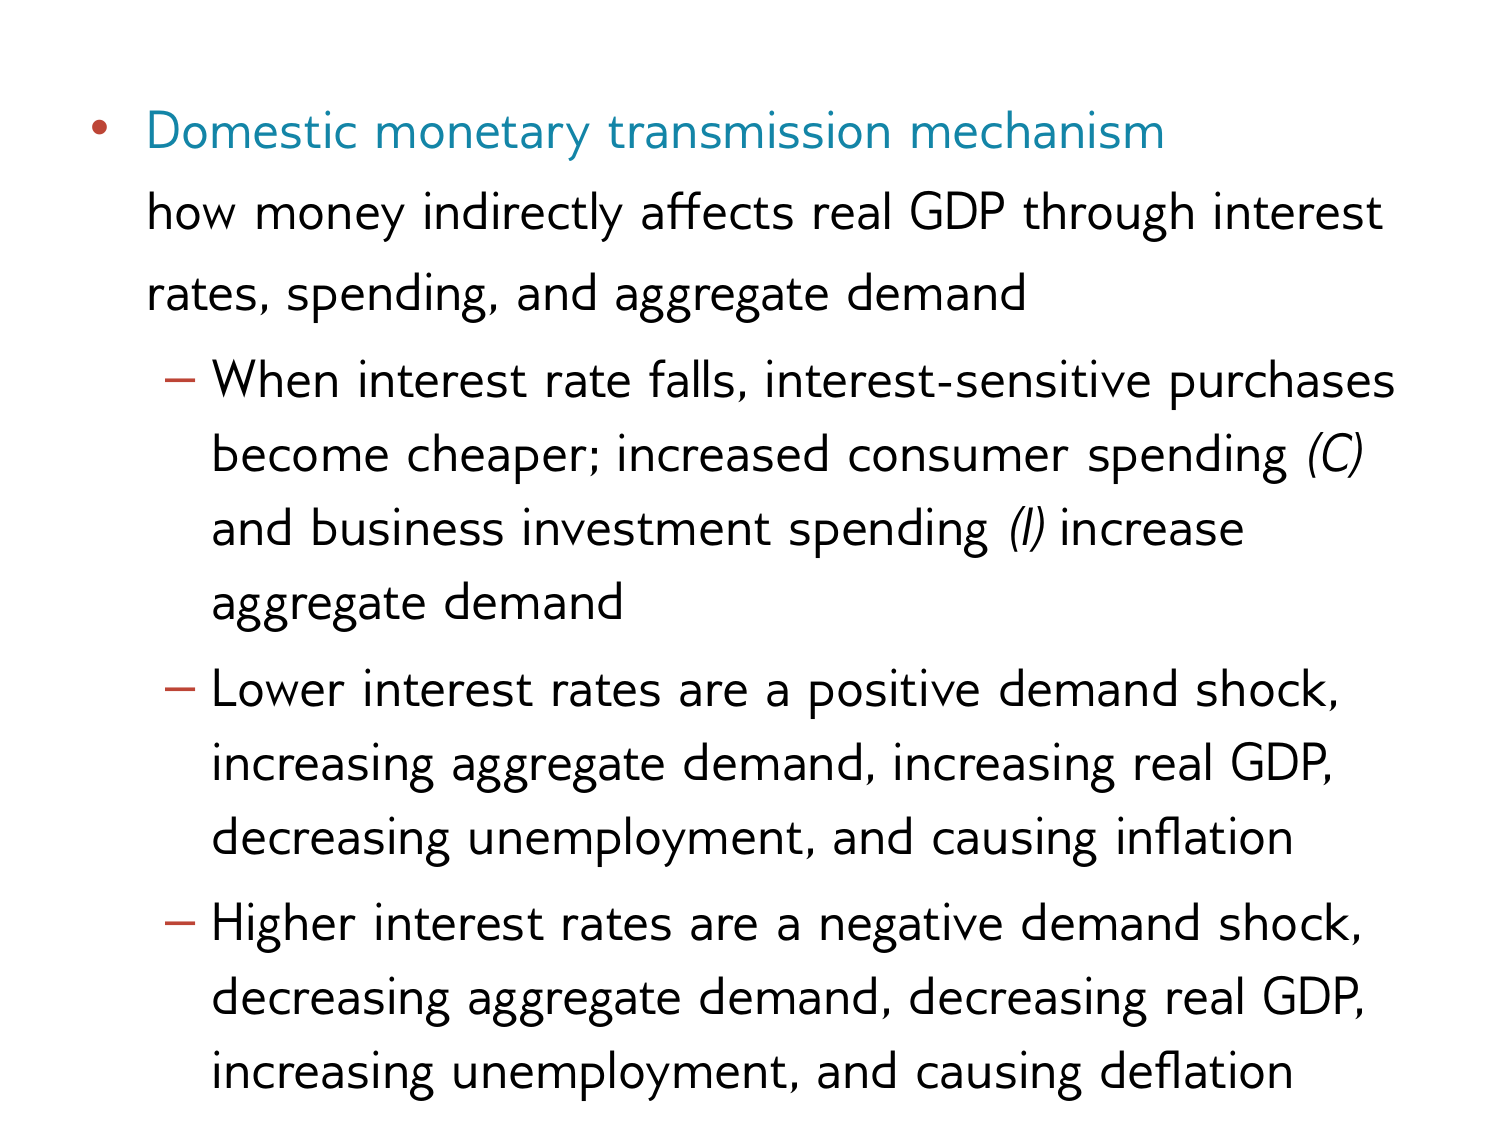

Domestic monetary transmission mechanism
how money indirectly affects real GDP through interest rates, spending, and aggregate demand
When interest rate falls, interest-sensitive purchases become cheaper; increased consumer spending (C)
and business investment spending (I) increase aggregate demand
Lower interest rates are a positive demand shock, increasing aggregate demand, increasing real GDP, decreasing unemployment, and causing inflation
Higher interest rates are a negative demand shock, decreasing aggregate demand, decreasing real GDP, increasing unemployment, and causing deflation